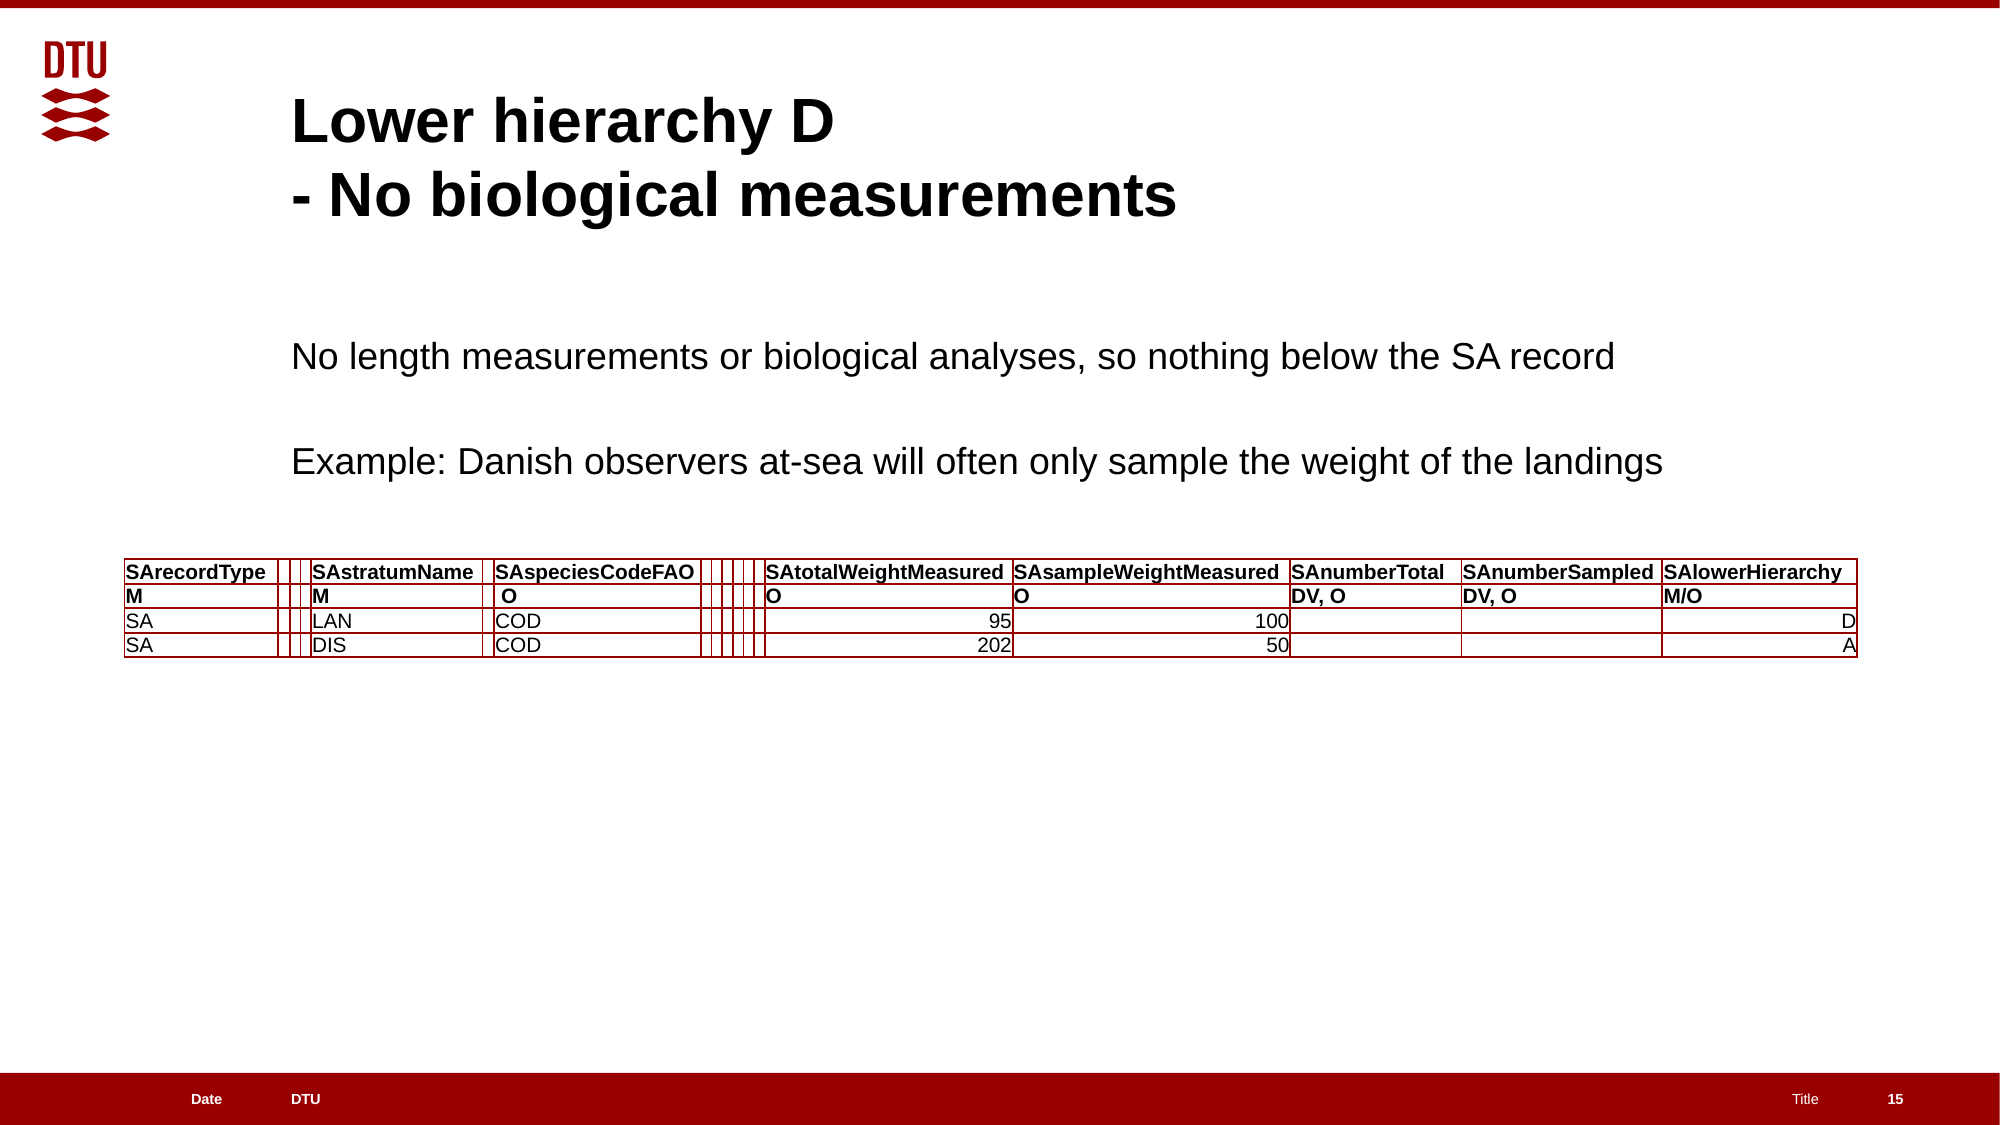

# Lower hierarchy D - No biological measurements

No length measurements or biological analyses, so nothing below the SA record

Example: Danish observers at-sea will often only sample the weight of the landings

| SArecordType |  |  |  | SAstratumName |  | SAspeciesCodeFAO |  |  |  |  |  |  | SAtotalWeightMeasured | SAsampleWeightMeasured | SAnumberTotal | SAnumberSampled | SAlowerHierarchy |
| --- | --- | --- | --- | --- | --- | --- | --- | --- | --- | --- | --- | --- | --- | --- | --- | --- | --- |
| M |  |  |  | M |  | O |  |  |  |  |  |  | O | O | DV, O | DV, O | M/O |
| SA |  |  |  | LAN |  | COD |  |  |  |  |  |  | 95 | 100 |  |  | D |
| SA |  |  |  | DIS |  | COD |  |  |  |  |  |  | 202 | 50 |  |  | A |
15